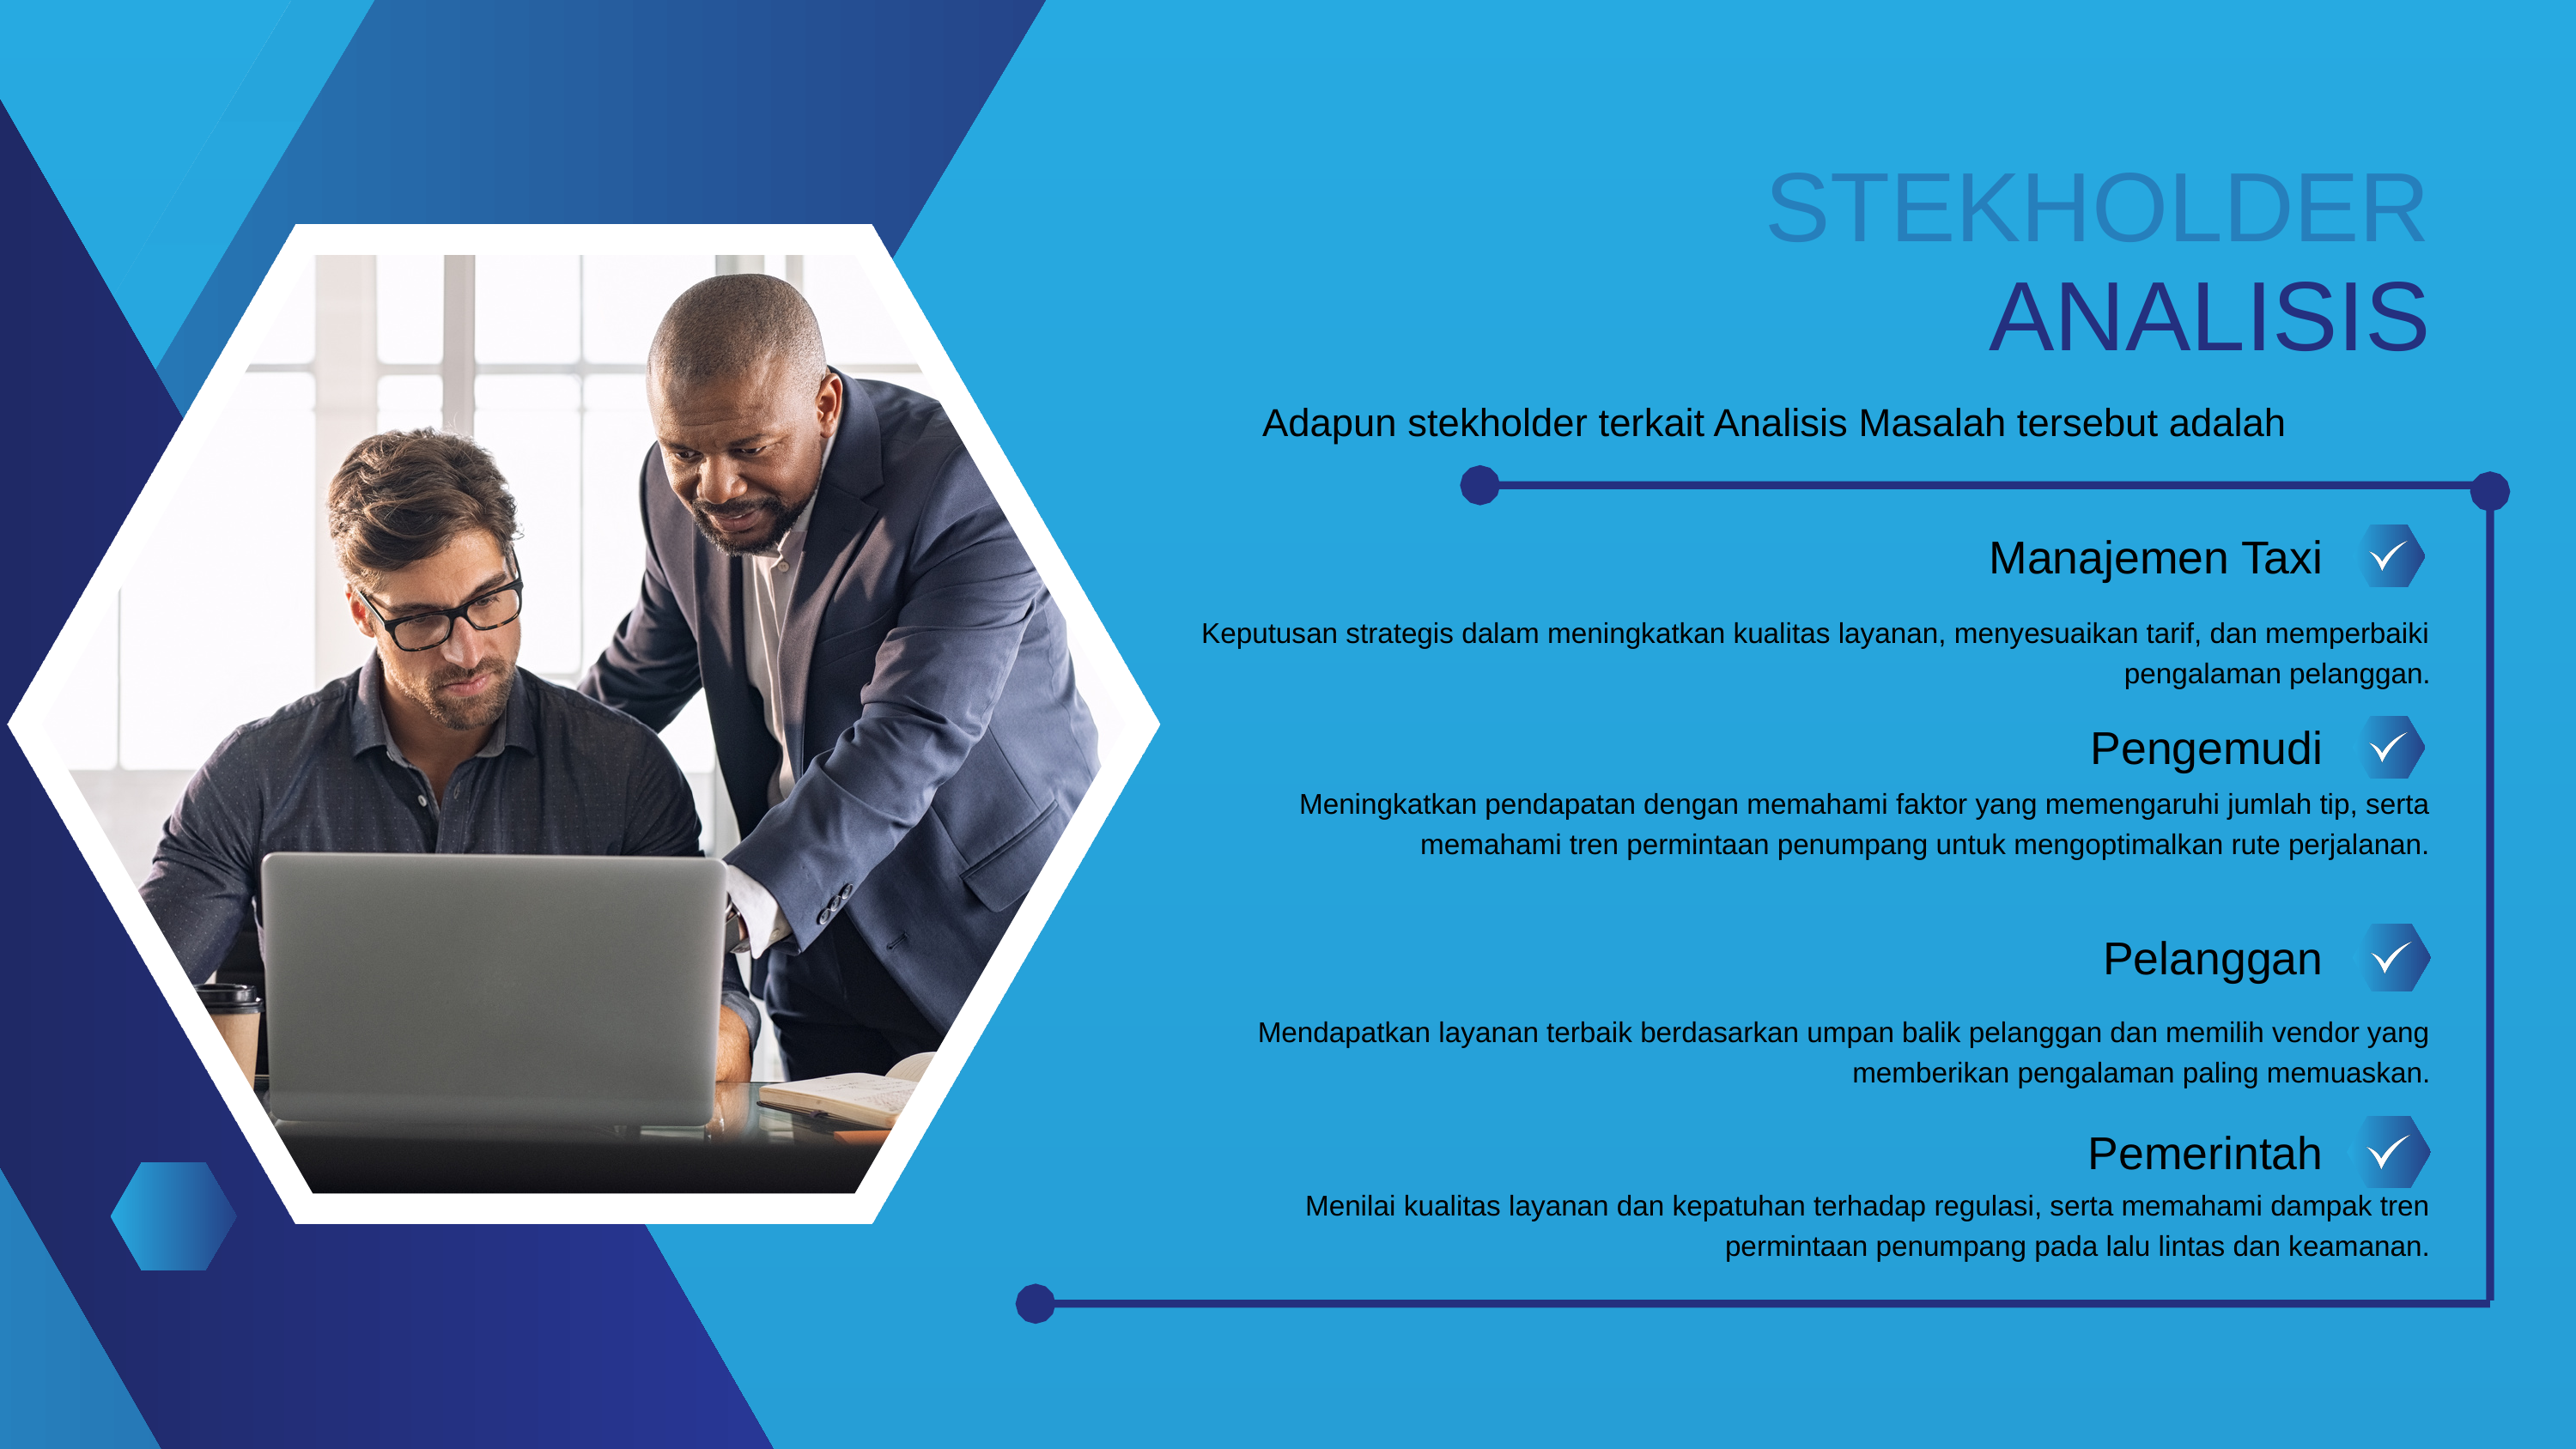

STEKHOLDER

ANALISIS

Adapun stekholder terkait Analisis Masalah tersebut adalah

Manajemen Taxi

Keputusan strategis dalam meningkatkan kualitas layanan, menyesuaikan tarif, dan memperbaiki pengalaman pelanggan.
Pengemudi

Meningkatkan pendapatan dengan memahami faktor yang memengaruhi jumlah tip, serta memahami tren permintaan penumpang untuk mengoptimalkan rute perjalanan.
Pelanggan

Mendapatkan layanan terbaik berdasarkan umpan balik pelanggan dan memilih vendor yang memberikan pengalaman paling memuaskan.
Pemerintah

Menilai kualitas layanan dan kepatuhan terhadap regulasi, serta memahami dampak tren permintaan penumpang pada lalu lintas dan keamanan.